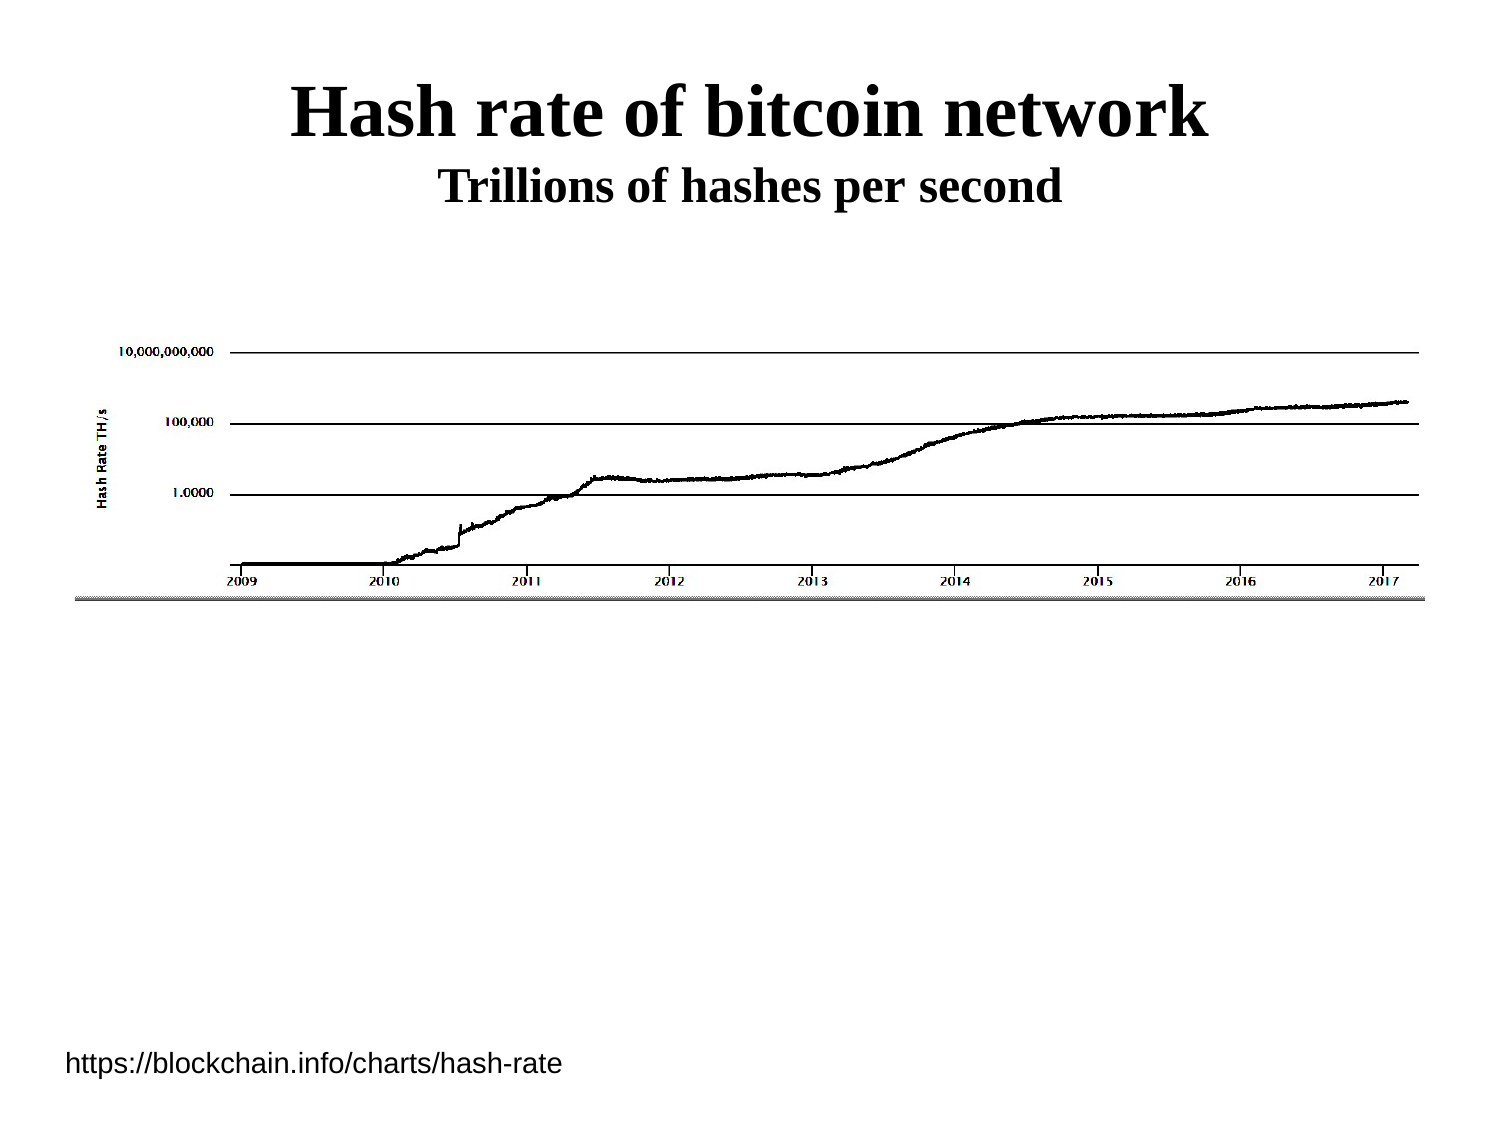

# Hash rate of bitcoin network
Trillions of hashes per second

https://blockchain.info/charts/hash-rate